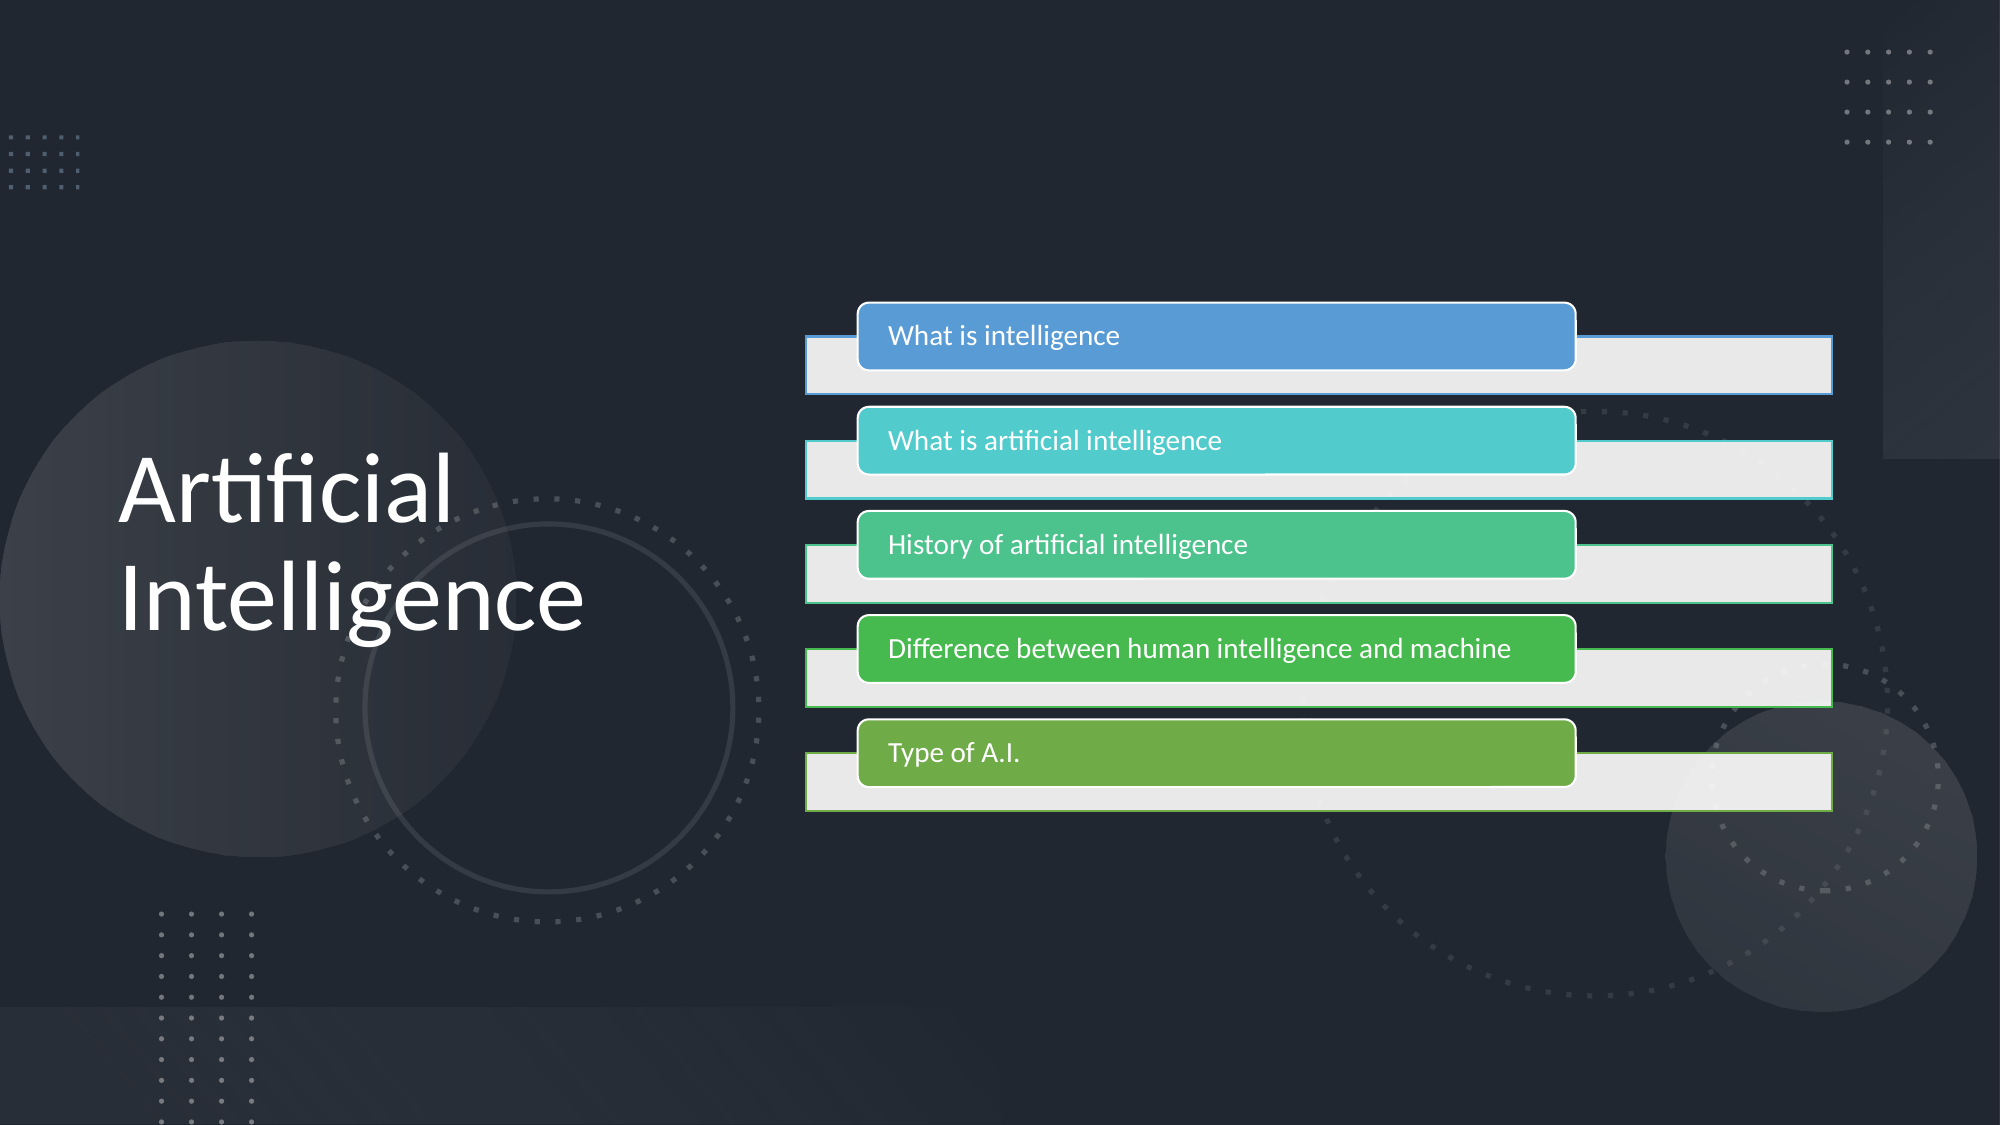

# Artificial Intelligence

What is intelligence

What is artificial intelligence

History of artificial intelligence

Difference between human intelligence and machine

Type of A.I.